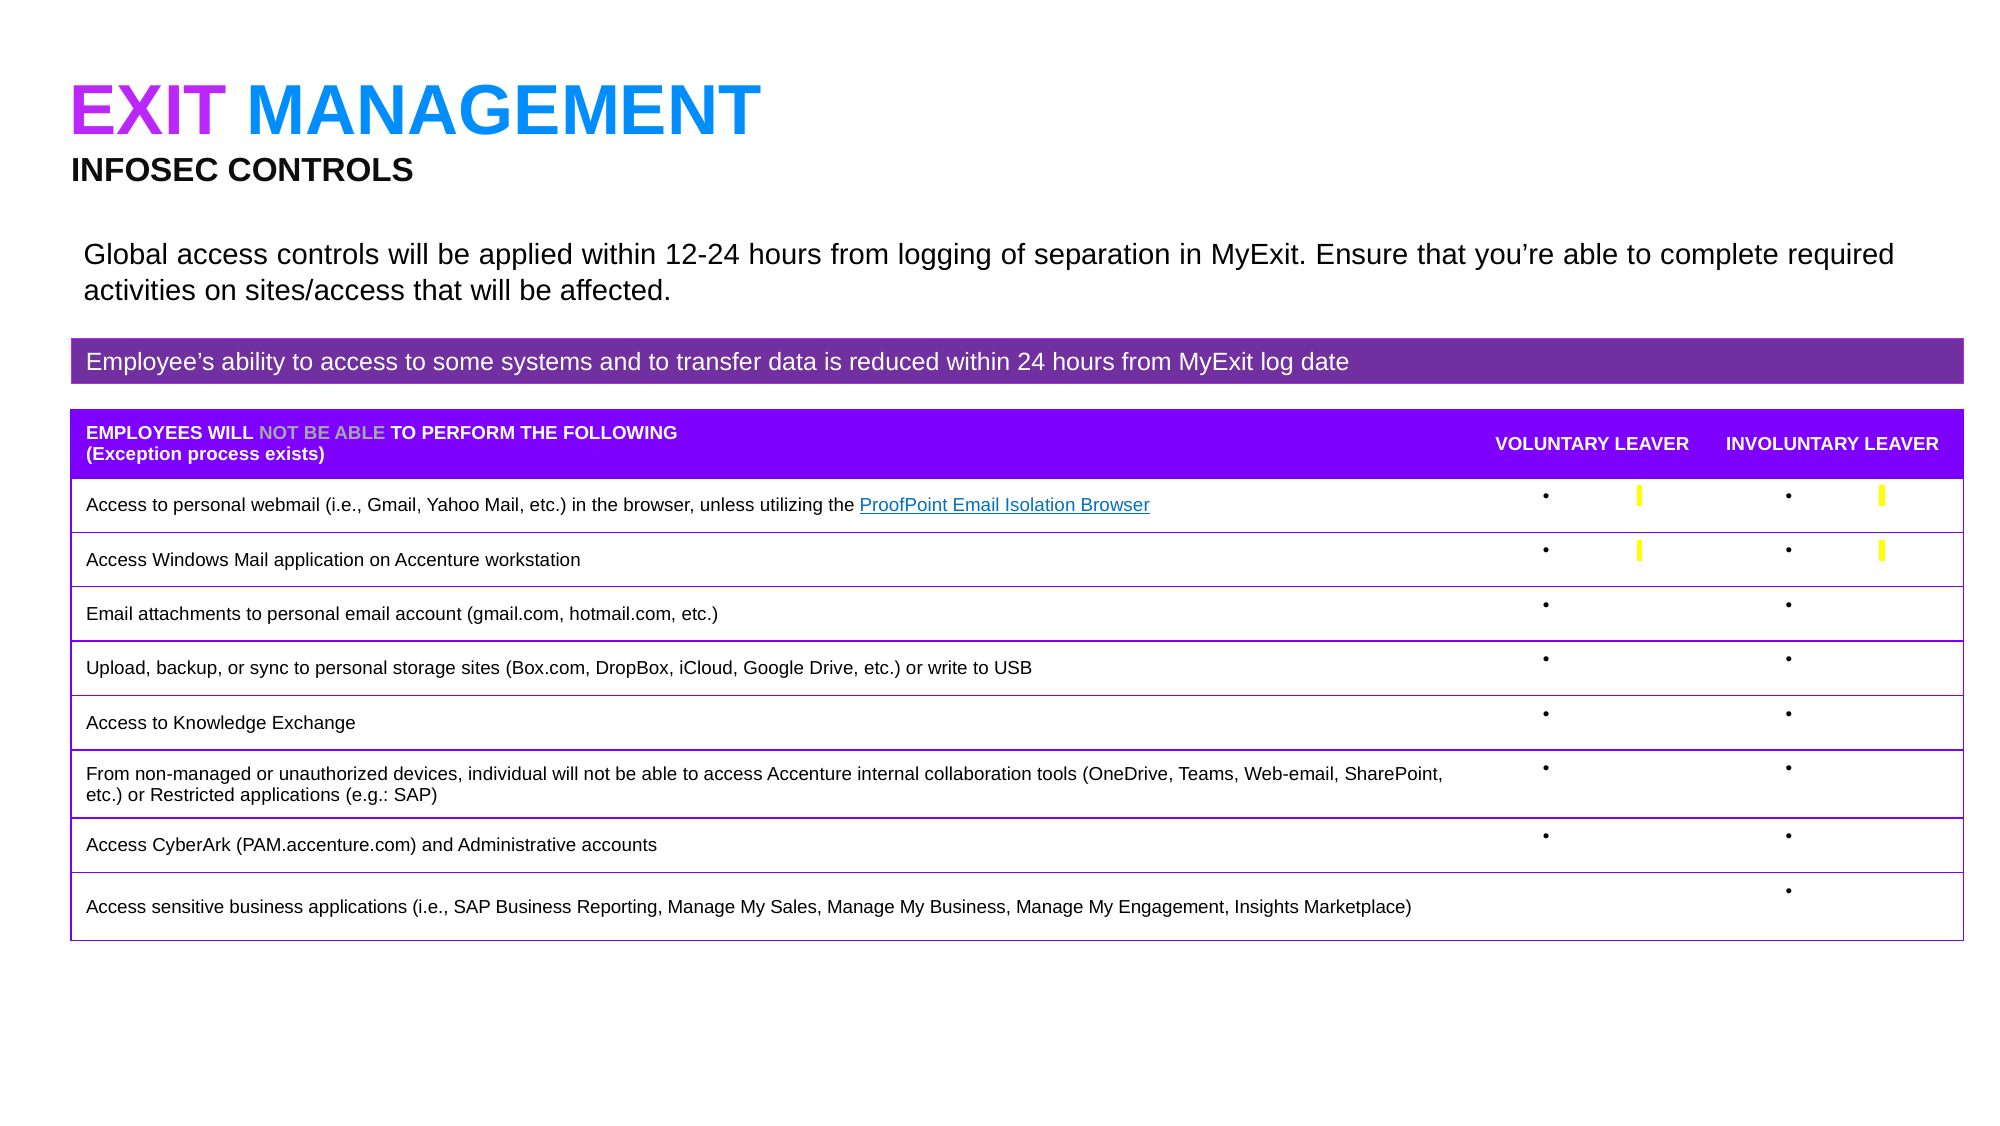

# Exit Management
INFOSEC CONTROLS
Global access controls will be applied within 12-24 hours from logging of separation in MyExit. Ensure that you’re able to complete required activities on sites/access that will be affected.
Employee’s ability to access to some systems and to transfer data is reduced within 24 hours from MyExit log date
| employees will not be able to perform the following (Exception process exists) | VOLUNTARY LEAVER | INVOLUNTARY LEAVER |
| --- | --- | --- |
| Access to personal webmail (i.e., Gmail, Yahoo Mail, etc.) in the browser, unless utilizing the ProofPoint Email Isolation Browser |  |  |
| Access Windows Mail application on Accenture workstation |  |  |
| Email attachments to personal email account (gmail.com, hotmail.com, etc.) |  |  |
| Upload, backup, or sync to personal storage sites (Box.com, DropBox, iCloud, Google Drive, etc.) or write to USB |  |  |
| Access to Knowledge Exchange |  |  |
| From non-managed or unauthorized devices, individual will not be able to access Accenture internal collaboration tools (OneDrive, Teams, Web-email, SharePoint, etc.) or Restricted applications (e.g.: SAP) |  |  |
| Access CyberArk (PAM.accenture.com) and Administrative accounts |  |  |
| Access sensitive business applications (i.e., SAP Business Reporting, Manage My Sales, Manage My Business, Manage My Engagement, Insights Marketplace) |  |  |